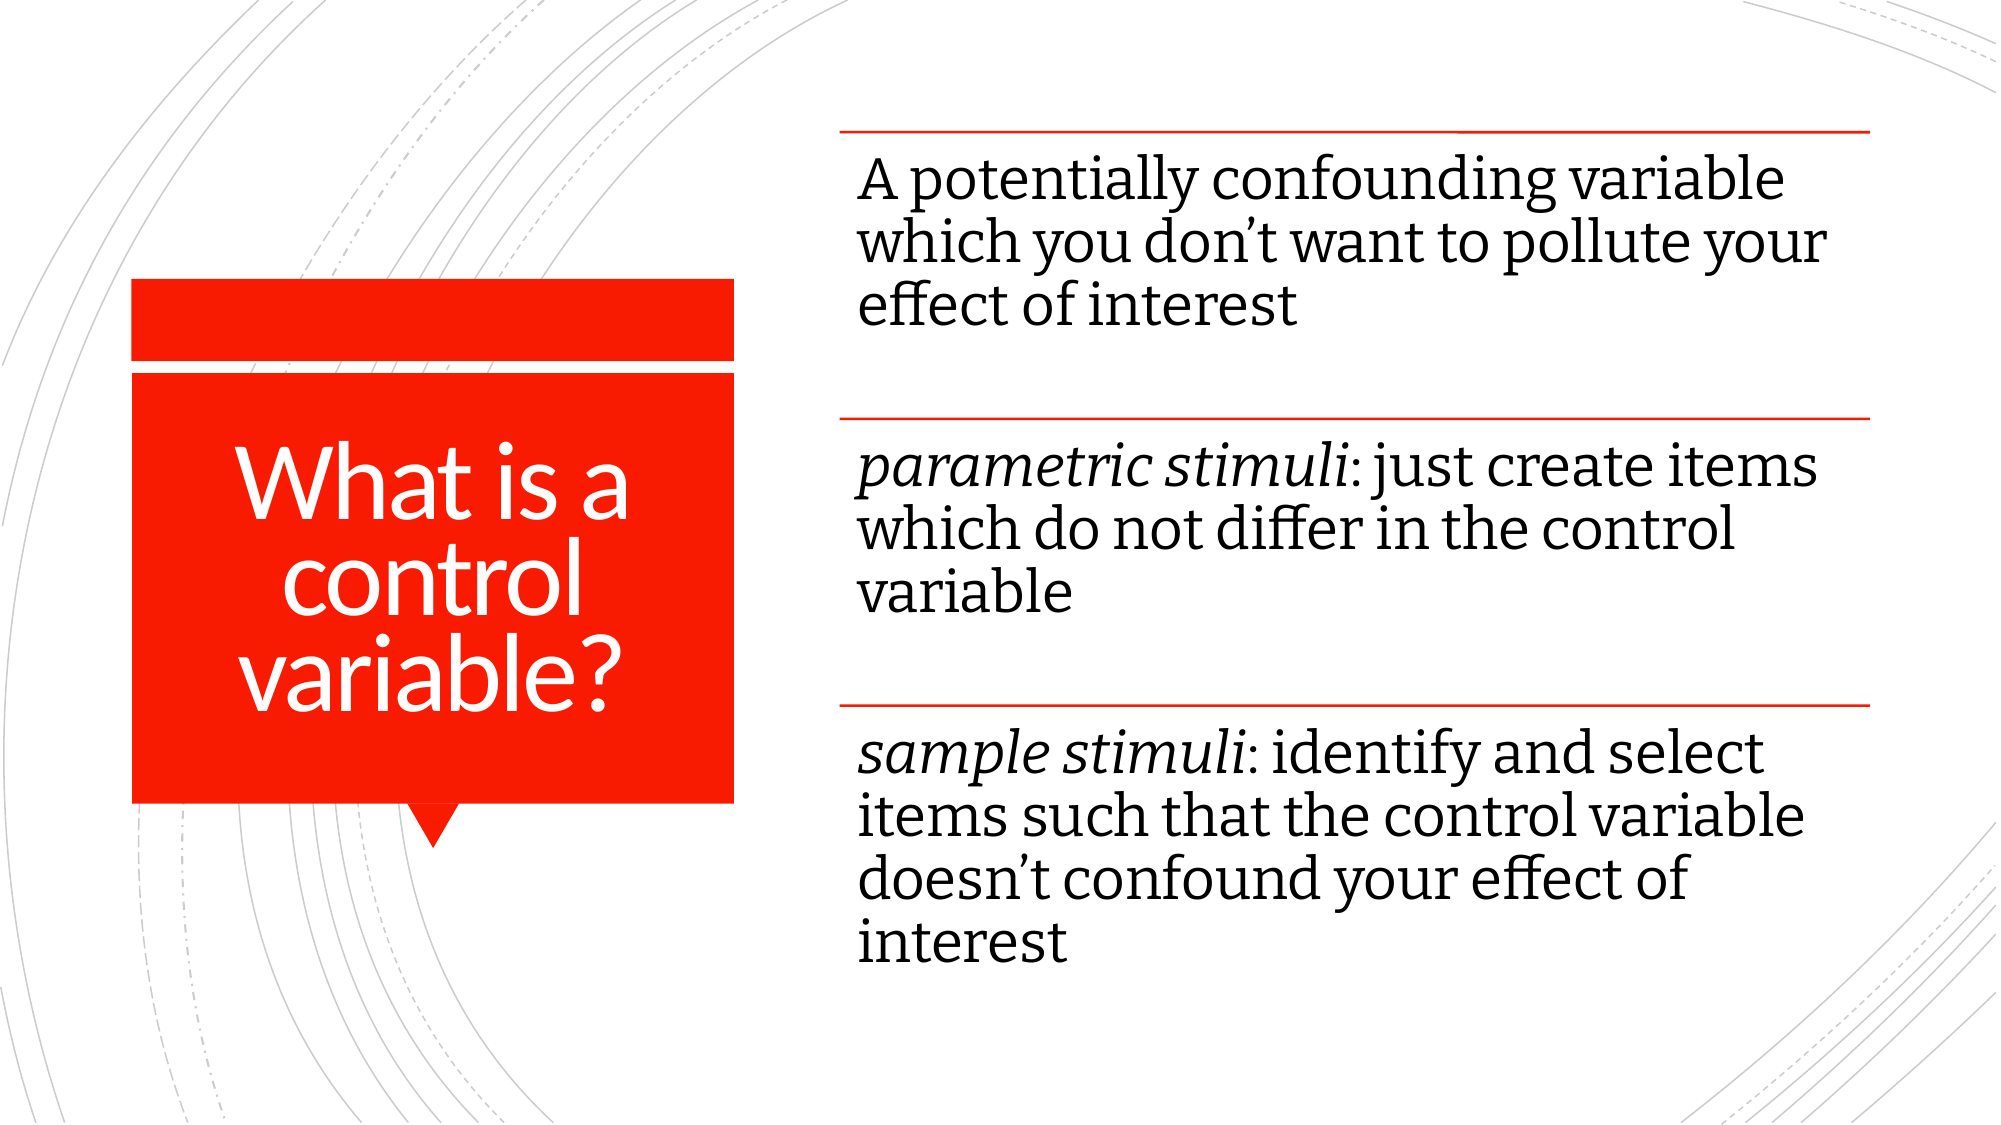

A potentially confounding variable which you don’t want to pollute your effect of interest
parametric stimuli: just create items which do not differ in the control variable
sample stimuli: identify and select items such that the control variable doesn’t confound your effect of interest
# What is a control variable?